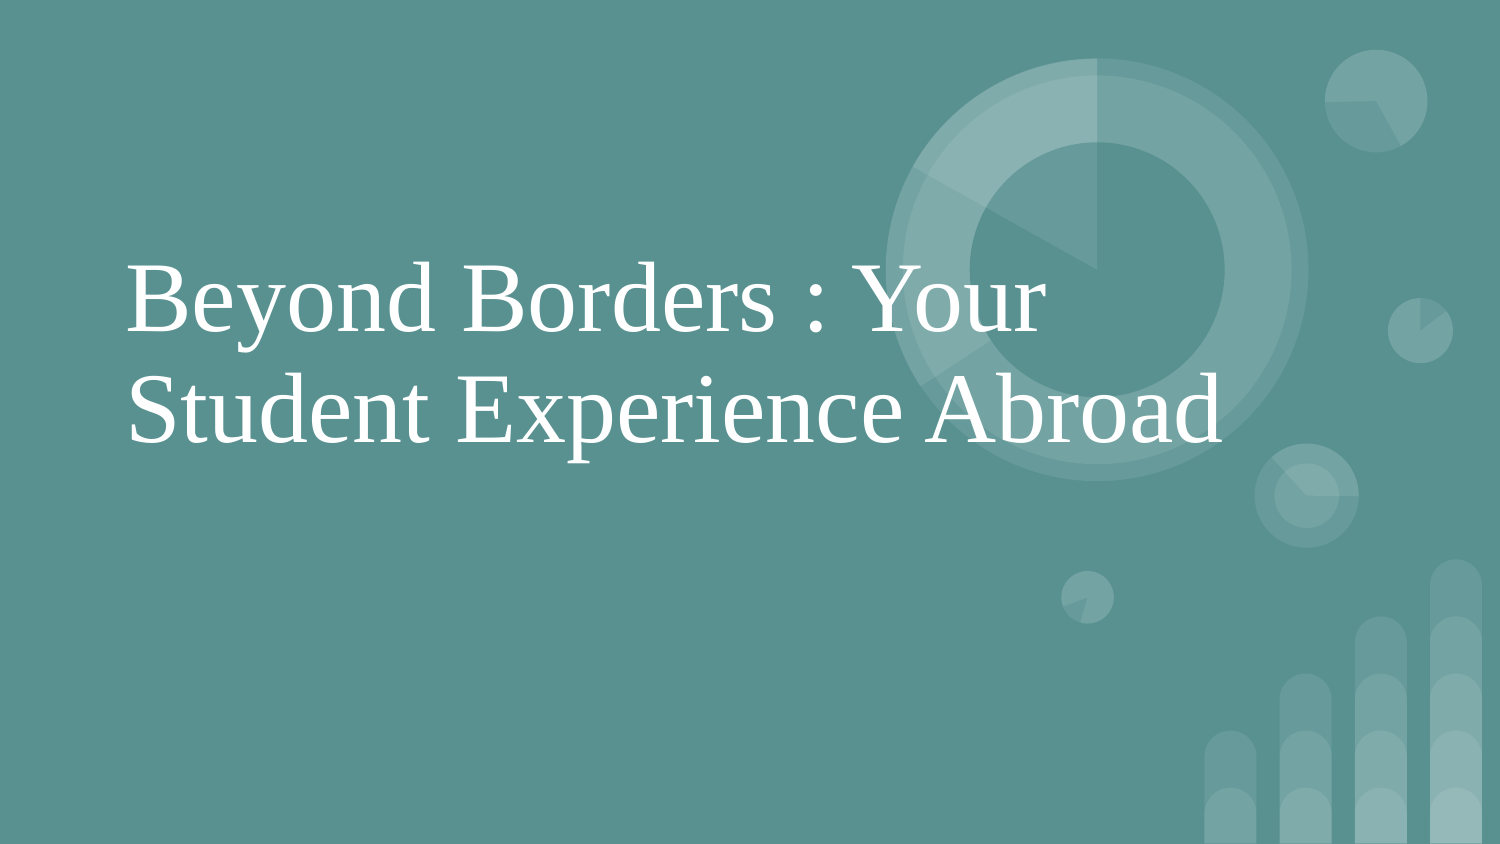

# Beyond Borders : Your Student Experience Abroad